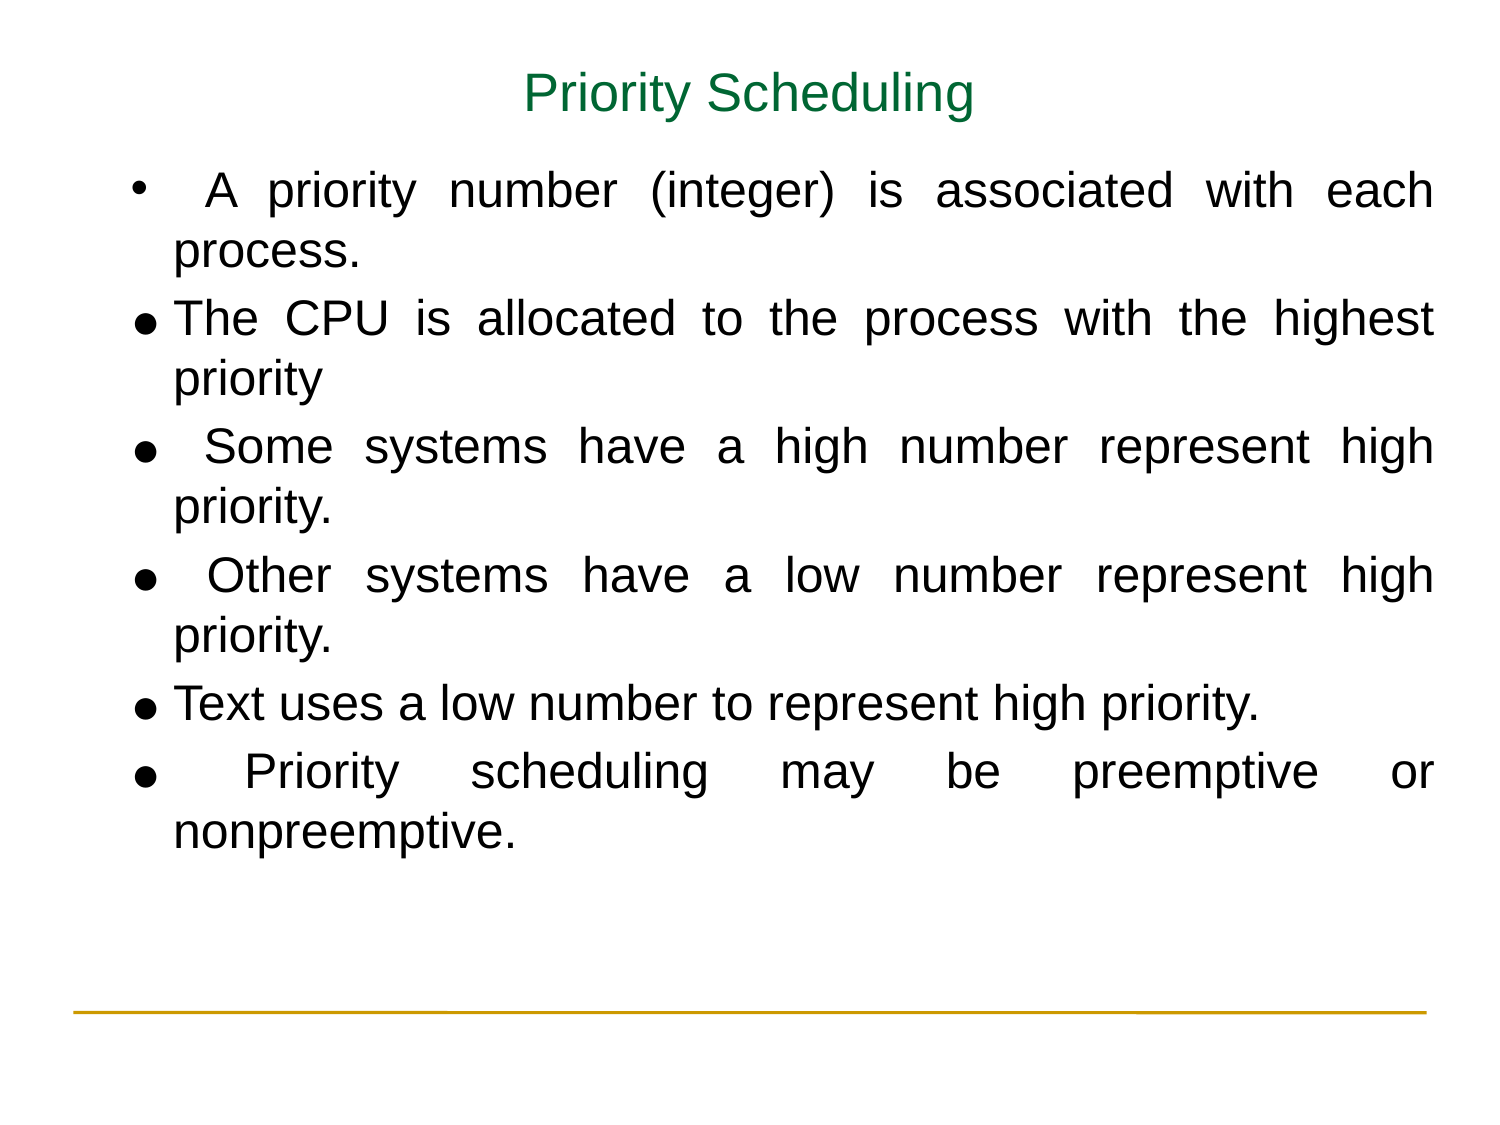

Priority Scheduling
 A priority number (integer) is associated with each process.
The CPU is allocated to the process with the highest priority
 Some systems have a high number represent high priority.
 Other systems have a low number represent high priority.
Text uses a low number to represent high priority.
 Priority scheduling may be preemptive or nonpreemptive.